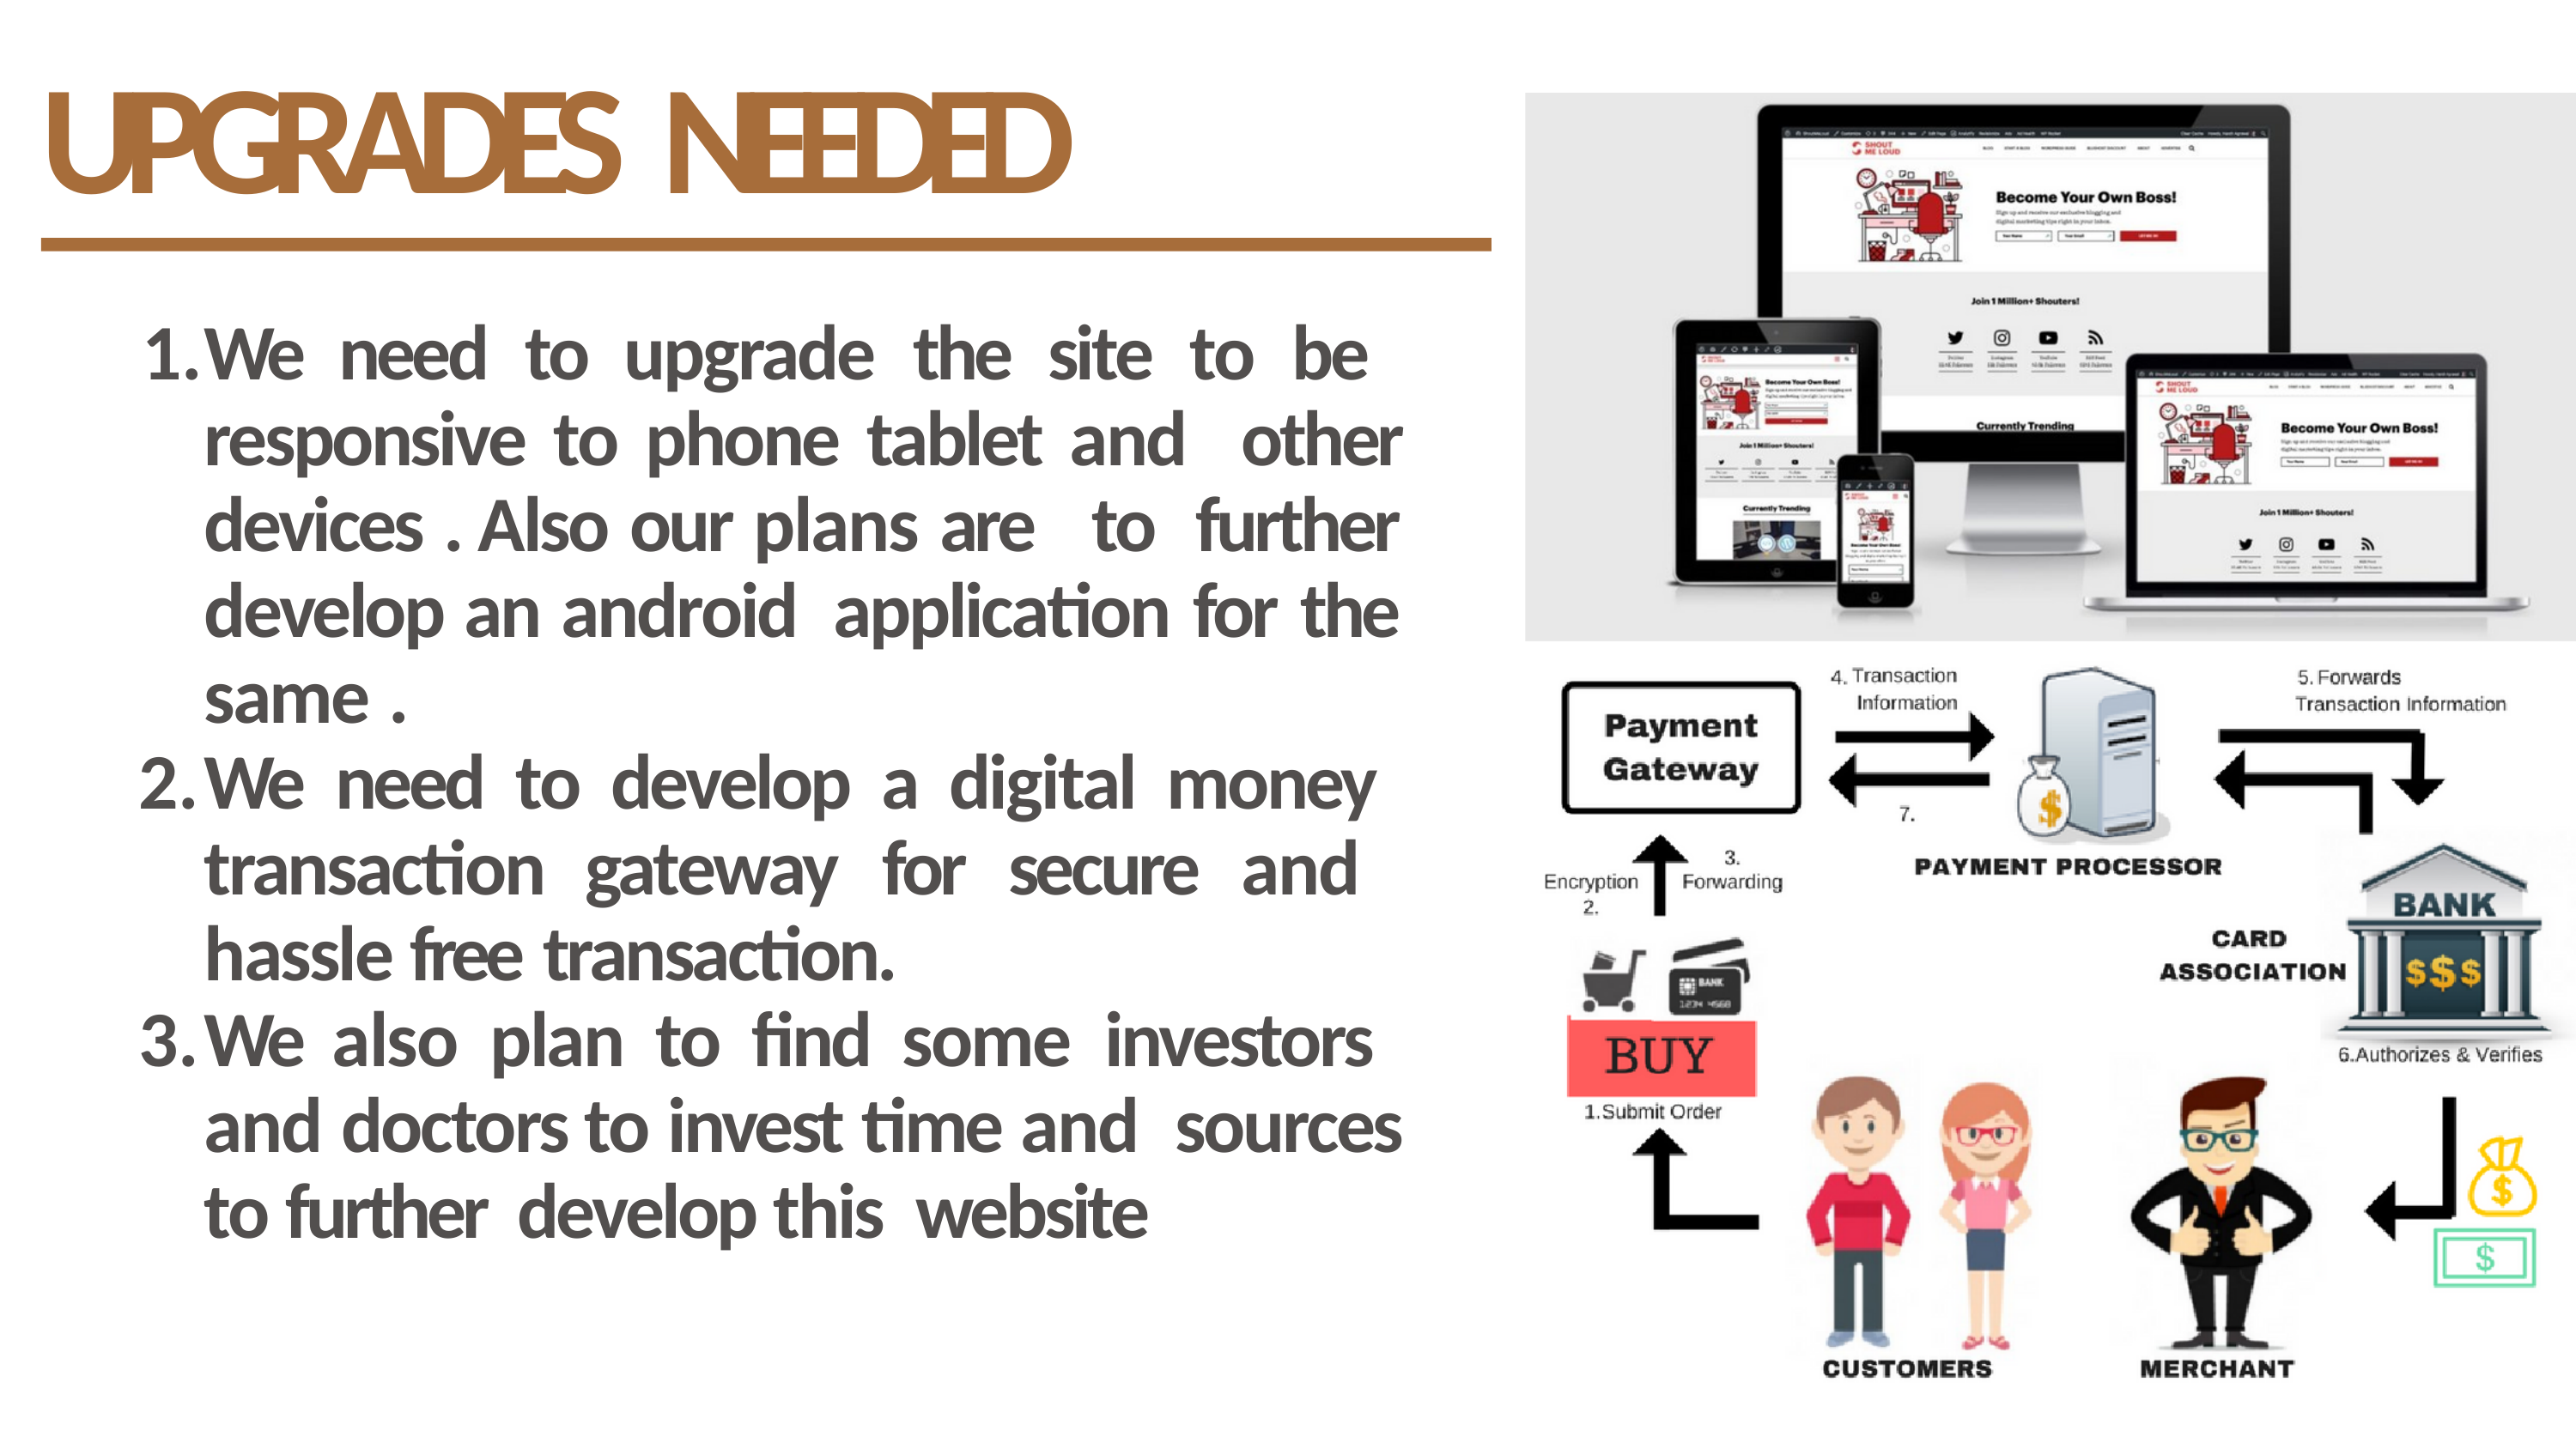

# UPGRADES NEEDED

We need to upgrade the site to be  responsive to phone tablet and  other devices . Also our plans are     to  further develop an android  application for the same .
We need to develop a digital money  transaction gateway for secure and  hassle free transaction.
We also plan to find some investors  and doctors to invest time and  sources to further  develop this  website
18